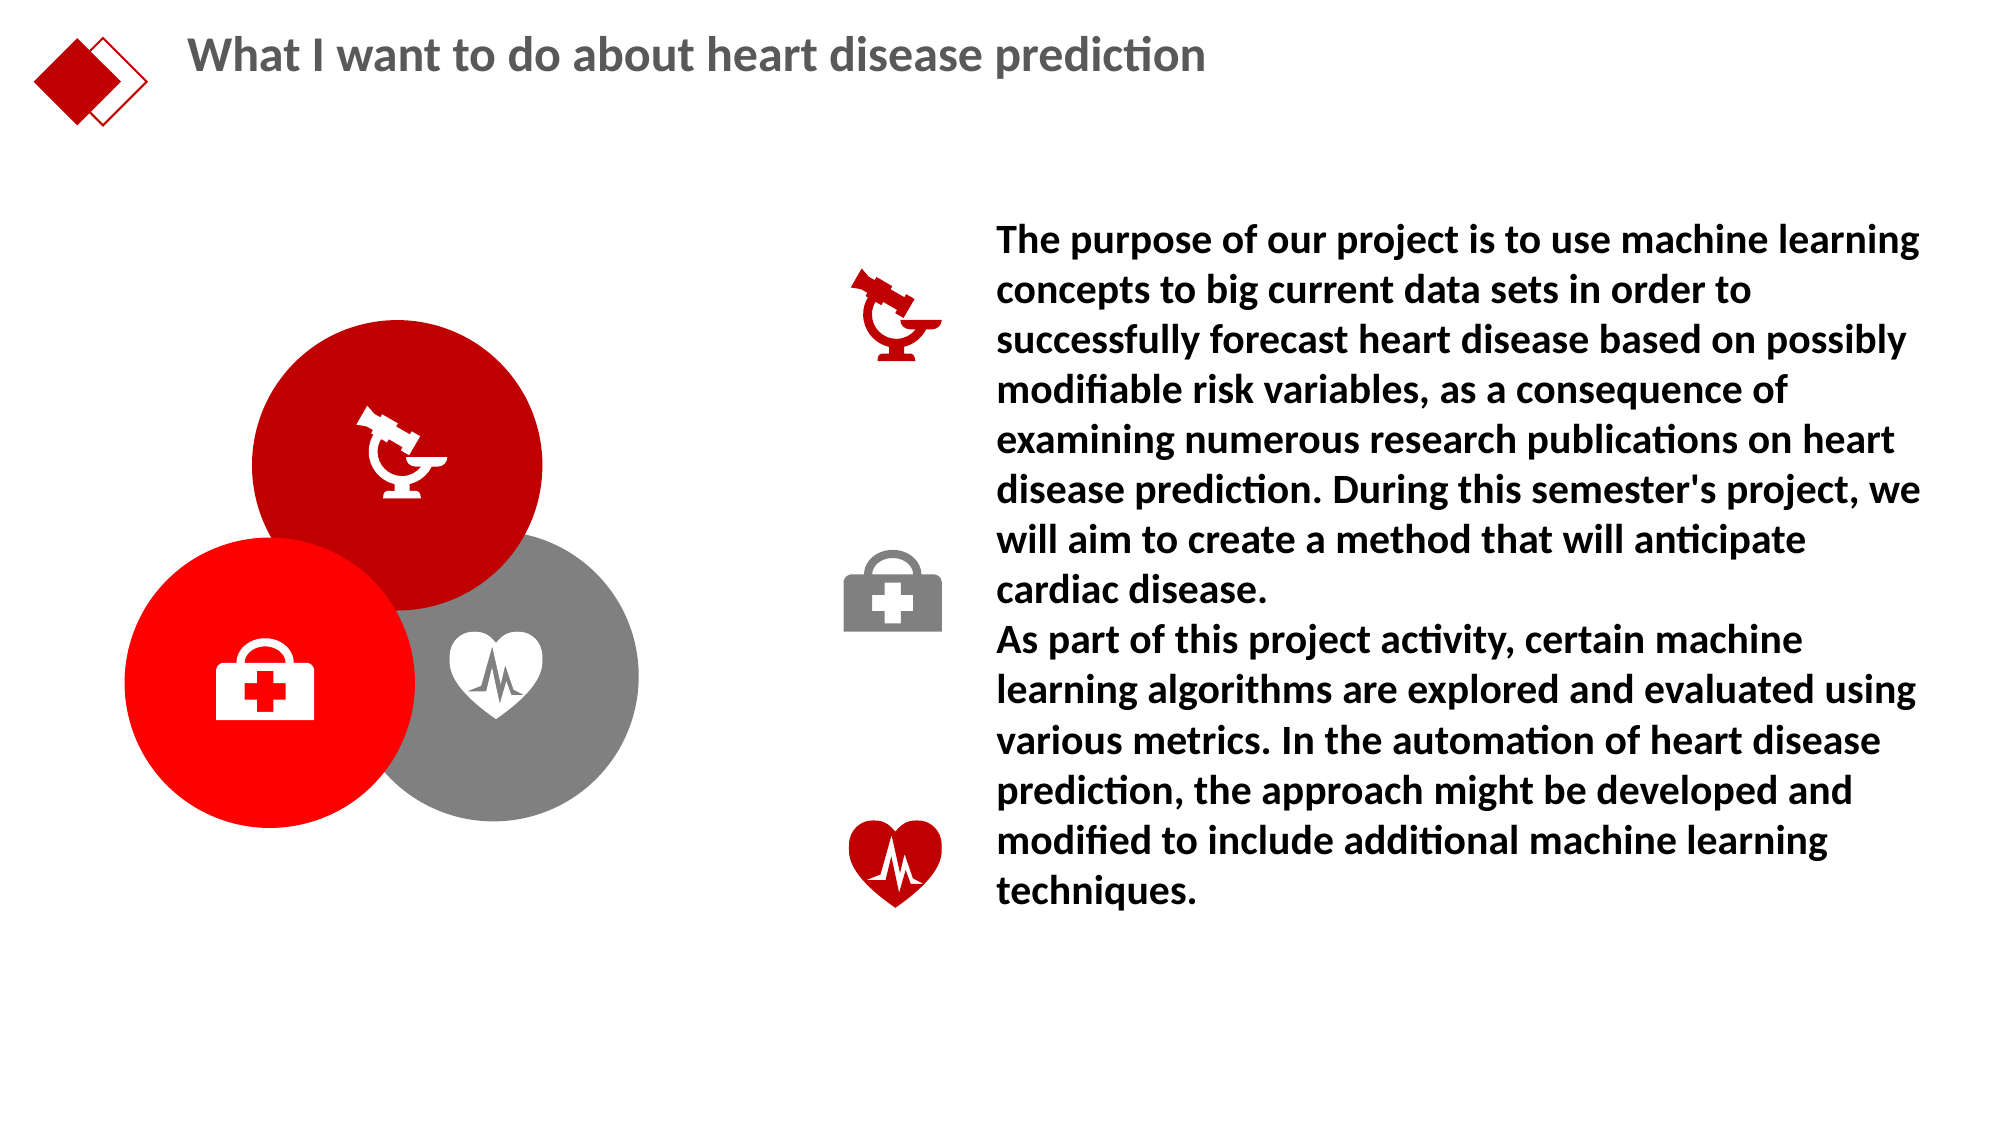

What I want to do about heart disease prediction

The purpose of our project is to use machine learning concepts to big current data sets in order to successfully forecast heart disease based on possibly modifiable risk variables, as a consequence of examining numerous research publications on heart disease prediction. During this semester's project, we will aim to create a method that will anticipate cardiac disease.
As part of this project activity, certain machine learning algorithms are explored and evaluated using various metrics. In the automation of heart disease prediction, the approach might be developed and modified to include additional machine learning techniques.